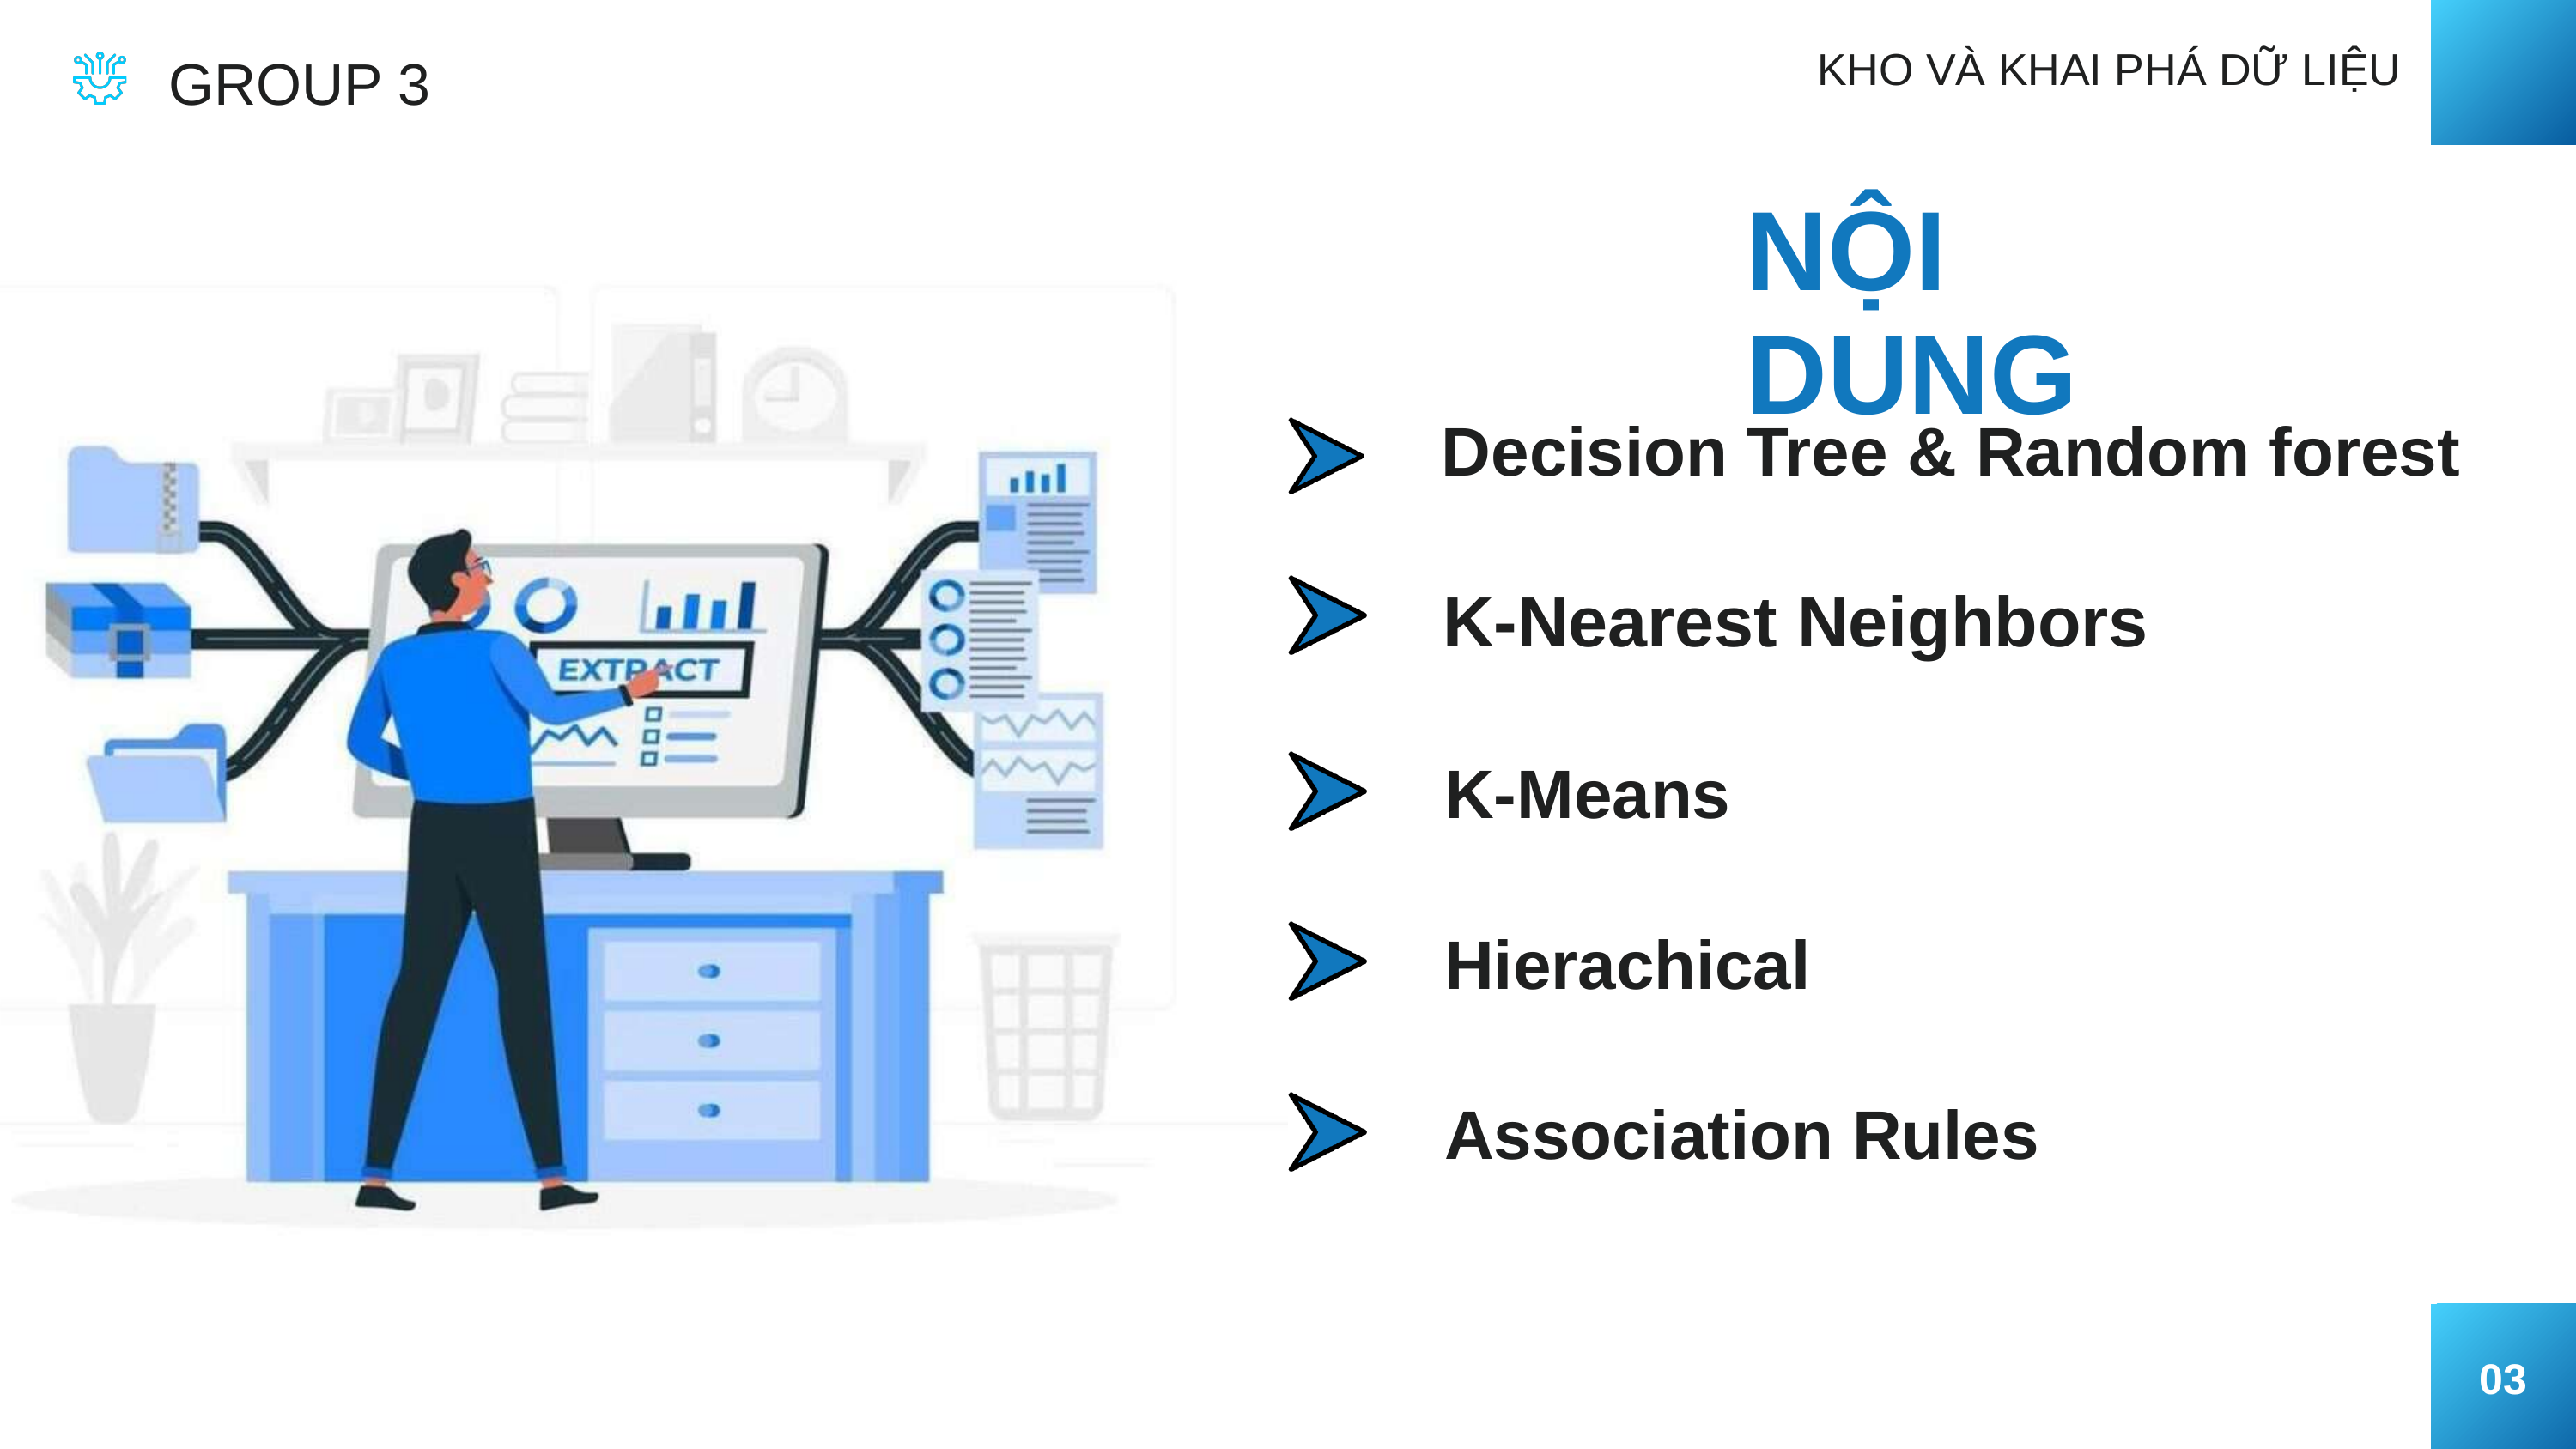

KHO VÀ KHAI PHÁ DỮ LIỆU
GROUP 3

NỘI DUNG

Decision Tree & Random forest

K-Nearest Neighbors

K-Means

Hierachical

Association Rules

03